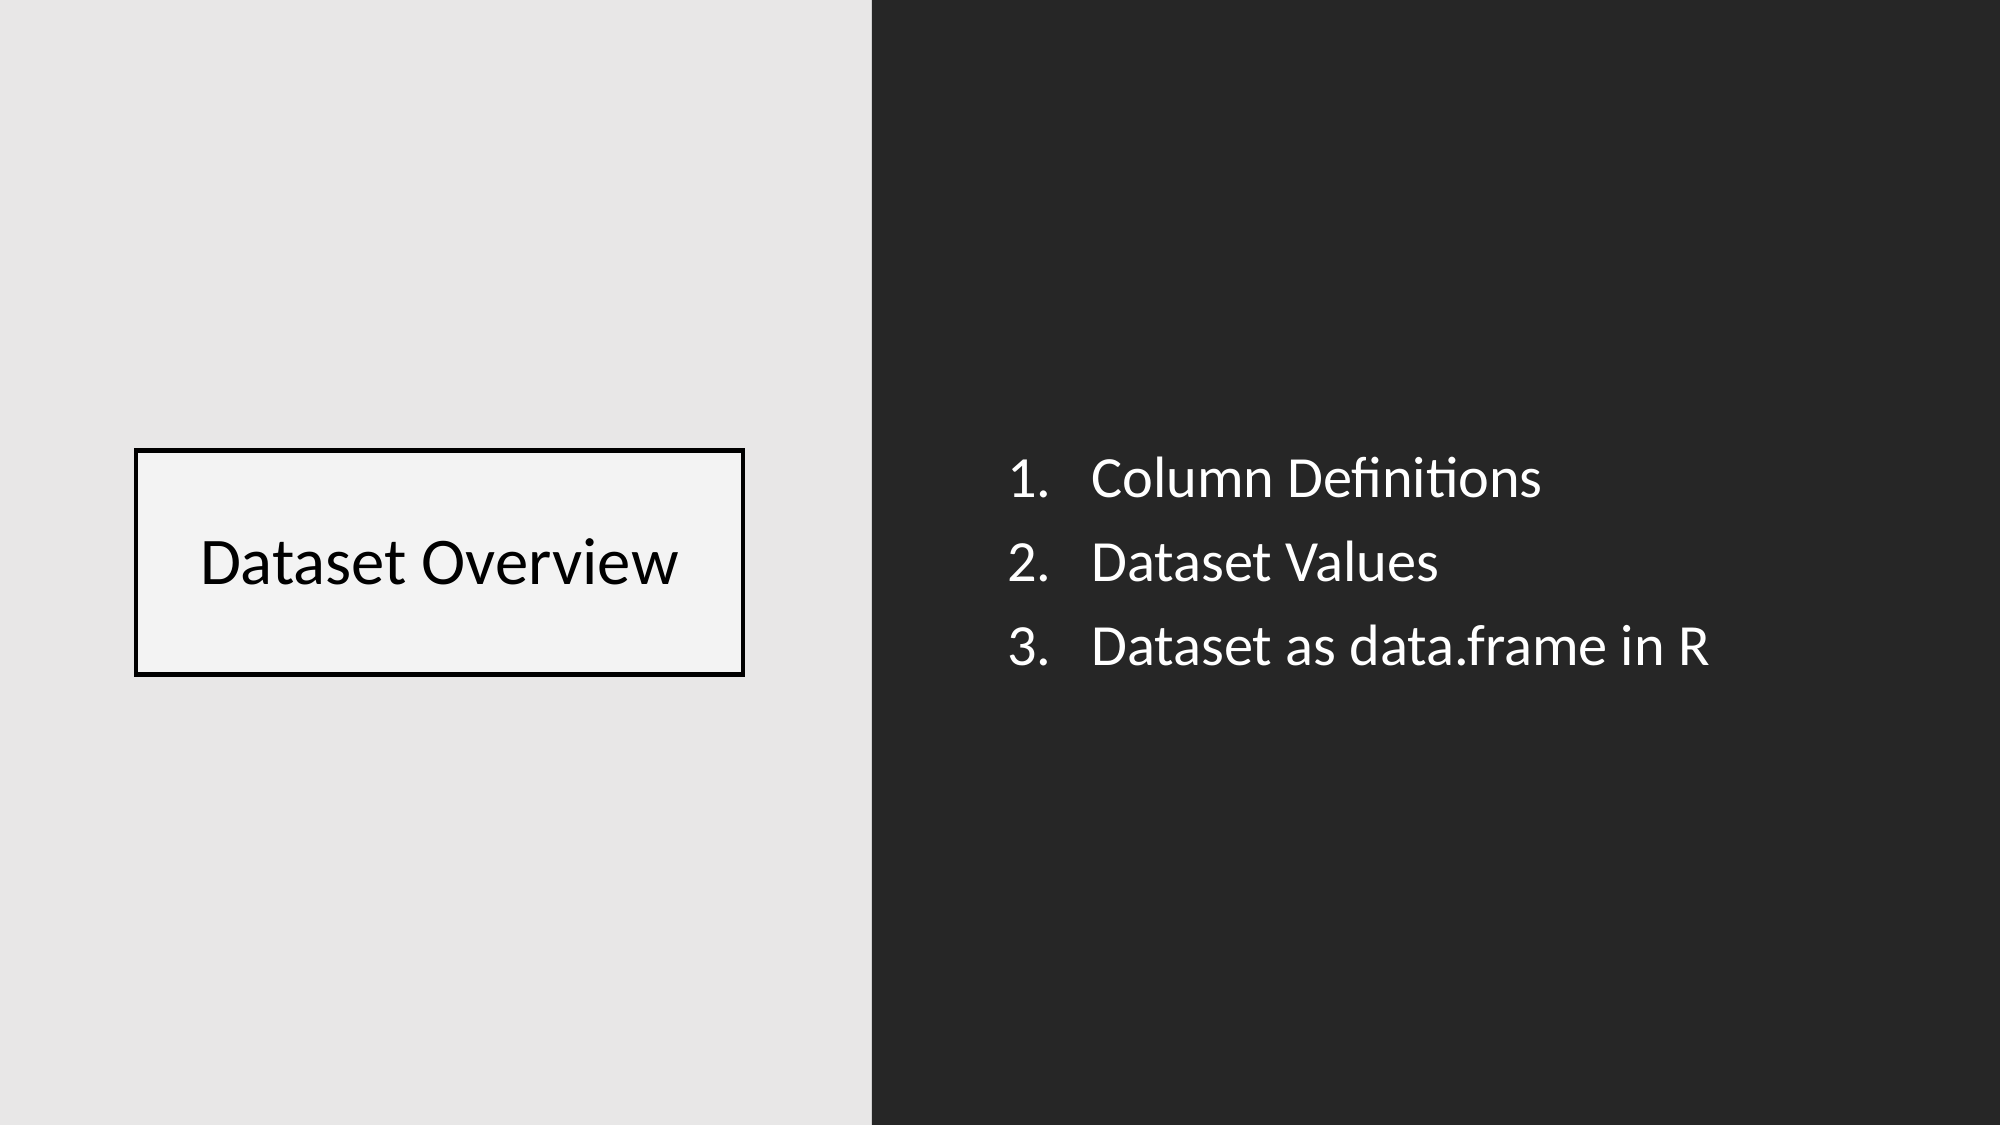

Column Definitions
Dataset Values
Dataset as data.frame in R
# Dataset Overview